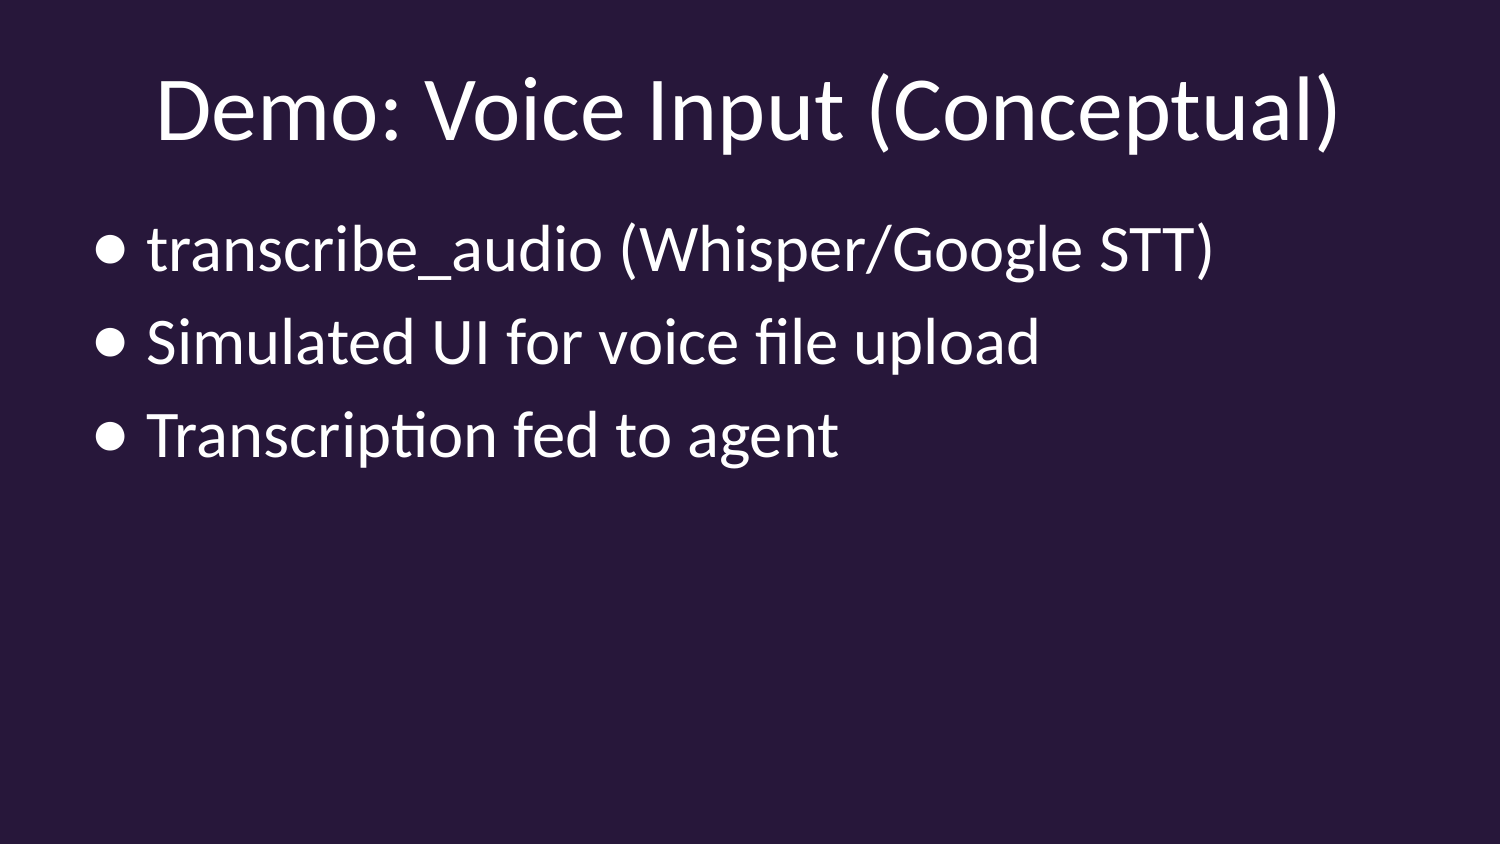

# Demo: Voice Input (Conceptual)
transcribe_audio (Whisper/Google STT)
Simulated UI for voice file upload
Transcription fed to agent